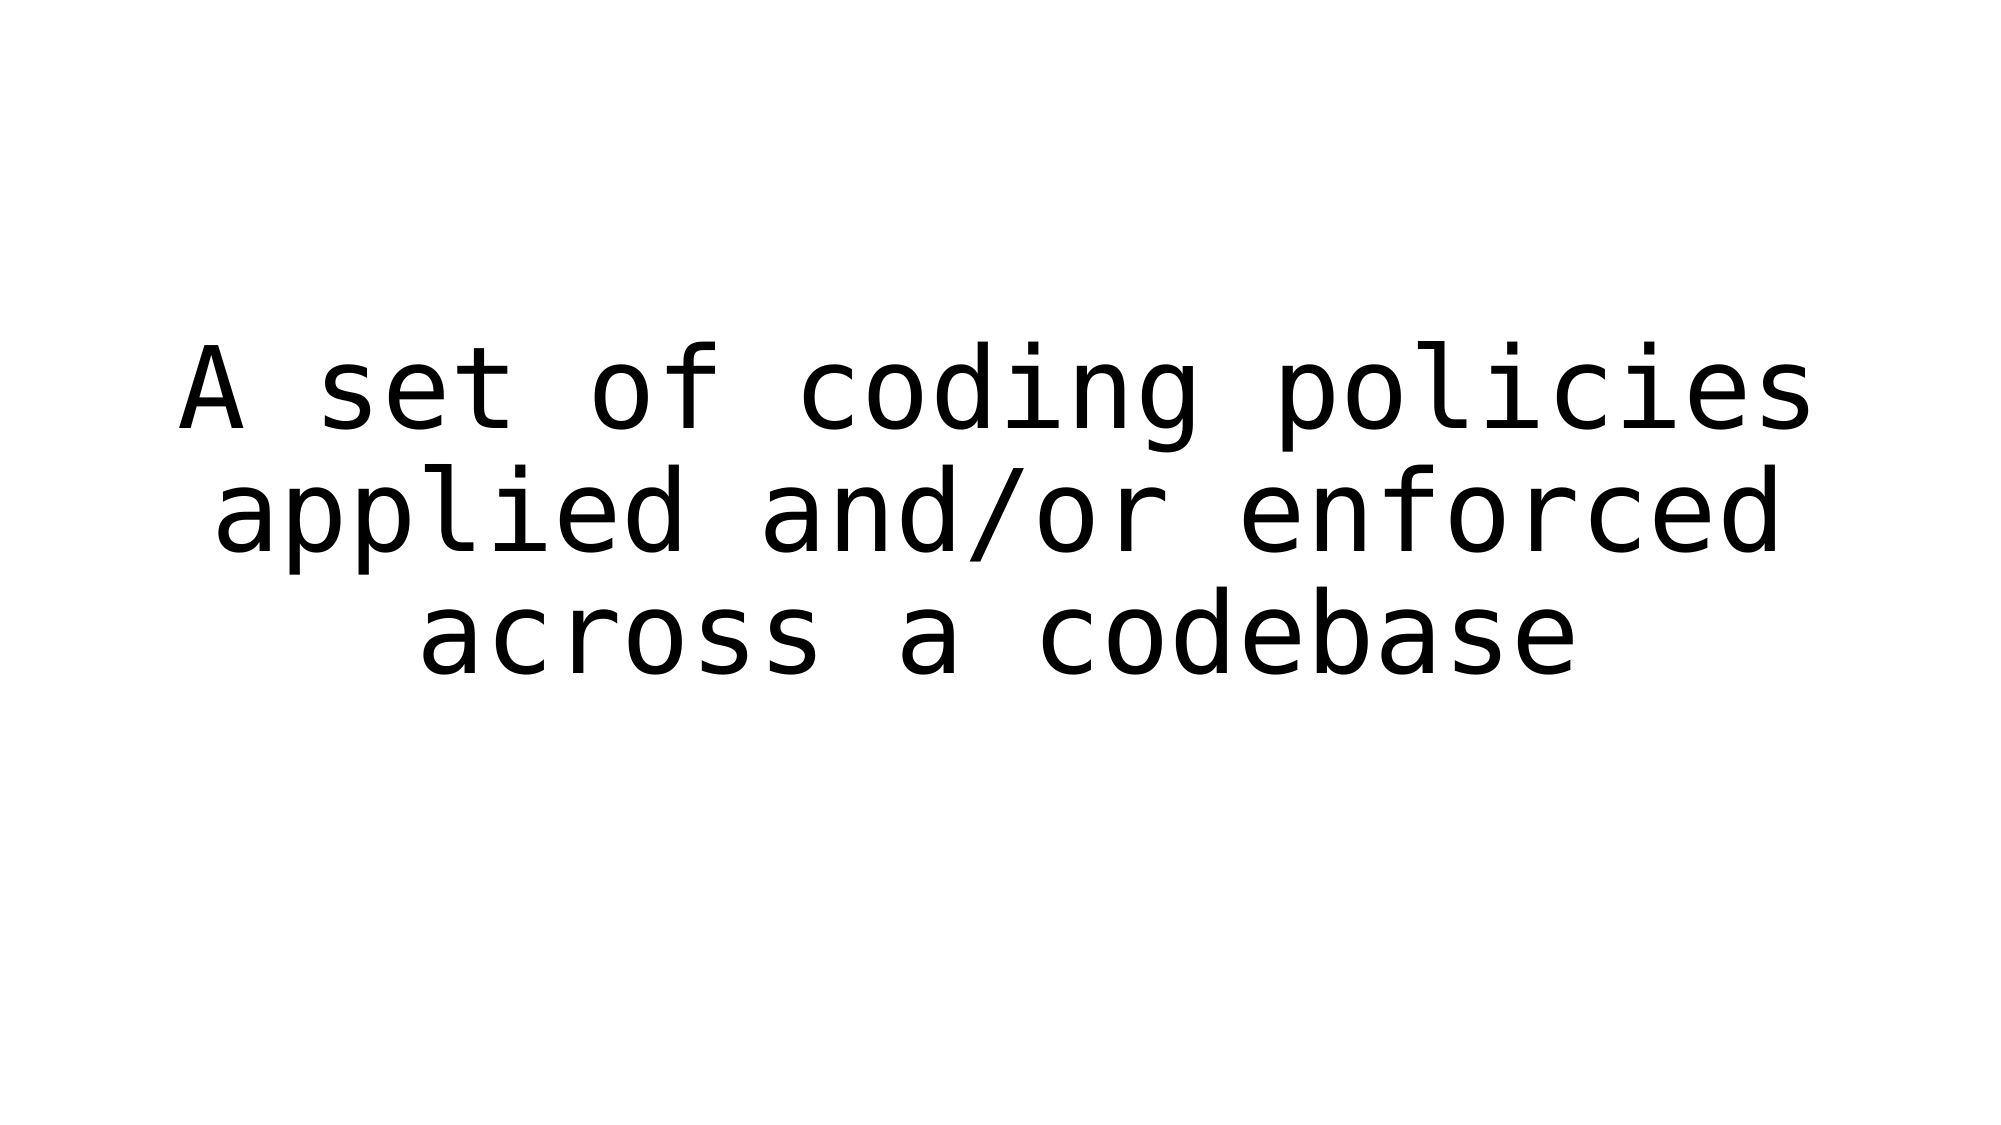

# A set of coding policies applied and/or enforced across a codebase